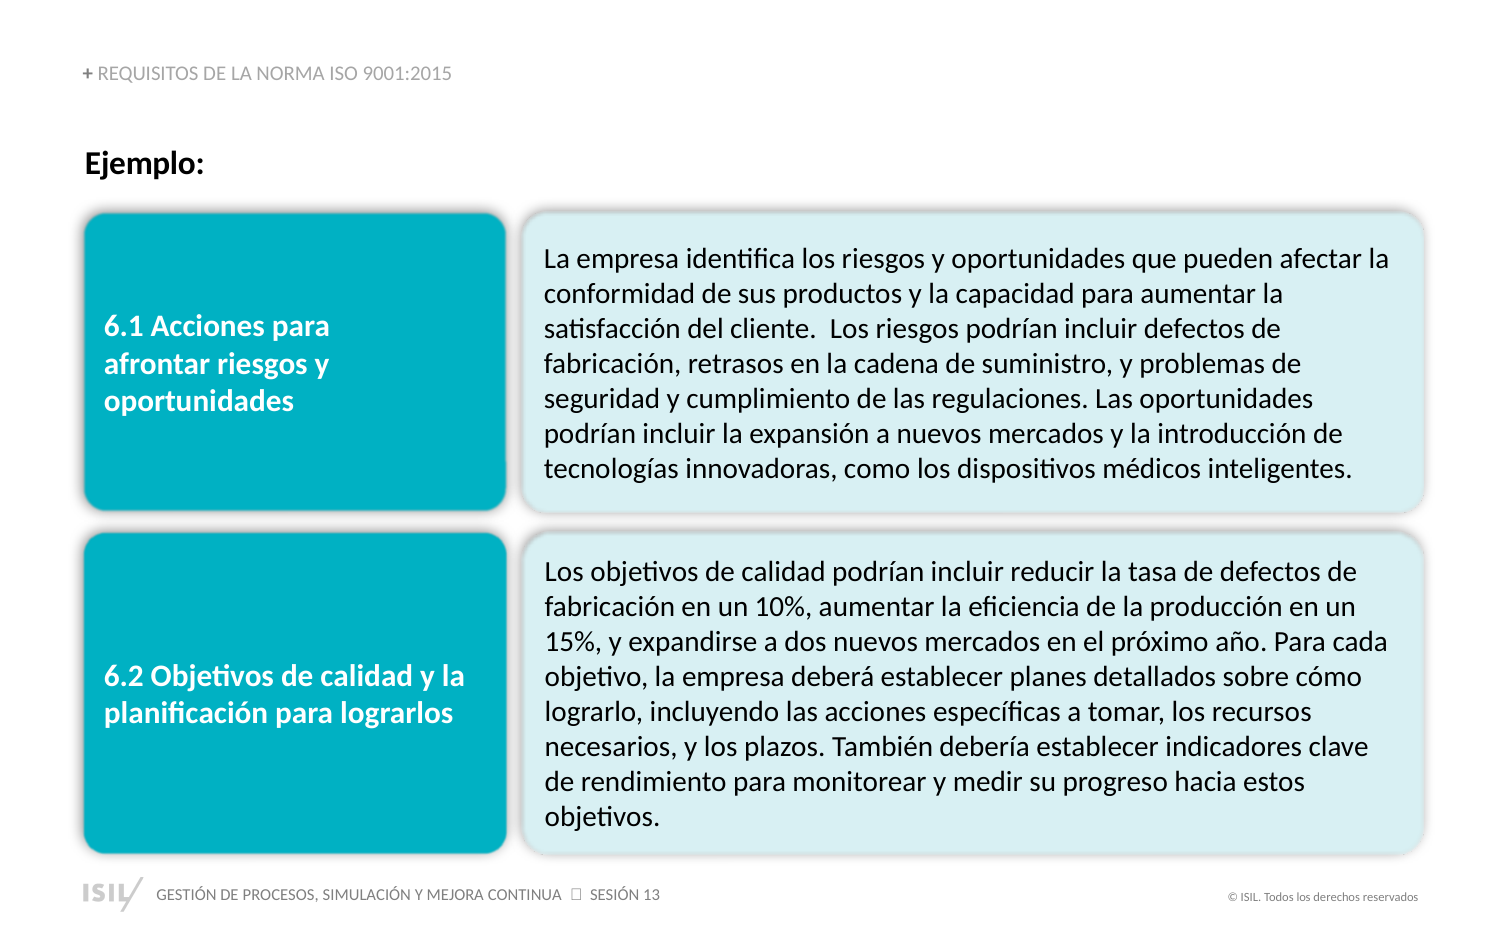

+ REQUISITOS DE LA NORMA ISO 9001:2015
Ejemplo:
6.1 Acciones para
afrontar riesgos y
oportunidades
La empresa identifica los riesgos y oportunidades que pueden afectar la conformidad de sus productos y la capacidad para aumentar la satisfacción del cliente.  Los riesgos podrían incluir defectos de fabricación, retrasos en la cadena de suministro, y problemas de seguridad y cumplimiento de las regulaciones. Las oportunidades podrían incluir la expansión a nuevos mercados y la introducción de tecnologías innovadoras, como los dispositivos médicos inteligentes.
6.2 Objetivos de calidad y la planificación para lograrlos
Los objetivos de calidad podrían incluir reducir la tasa de defectos de fabricación en un 10%, aumentar la eficiencia de la producción en un 15%, y expandirse a dos nuevos mercados en el próximo año. Para cada objetivo, la empresa deberá establecer planes detallados sobre cómo lograrlo, incluyendo las acciones específicas a tomar, los recursos necesarios, y los plazos. También debería establecer indicadores clave de rendimiento para monitorear y medir su progreso hacia estos objetivos.